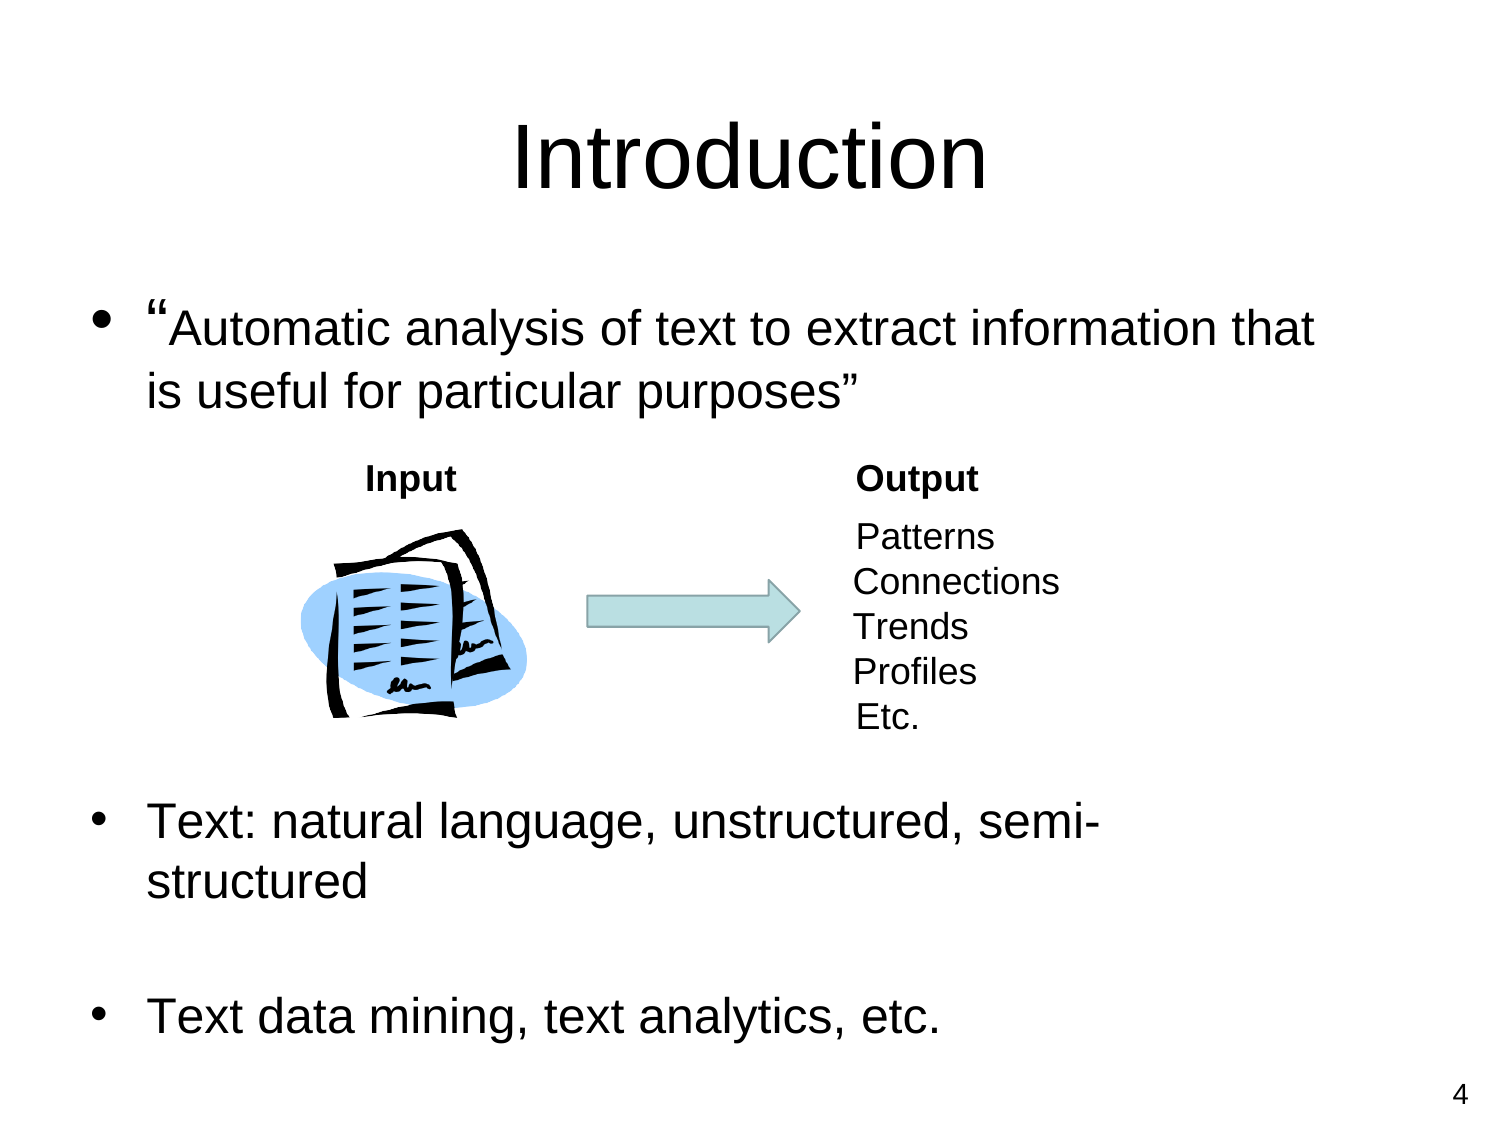

# Introduction
“Automatic analysis of text to extract information that is useful for particular purposes”
Input
Output
Patterns Connections Trends Profiles
Etc.

Text: natural language, unstructured, semi-structured

Text data mining, text analytics, etc.
4